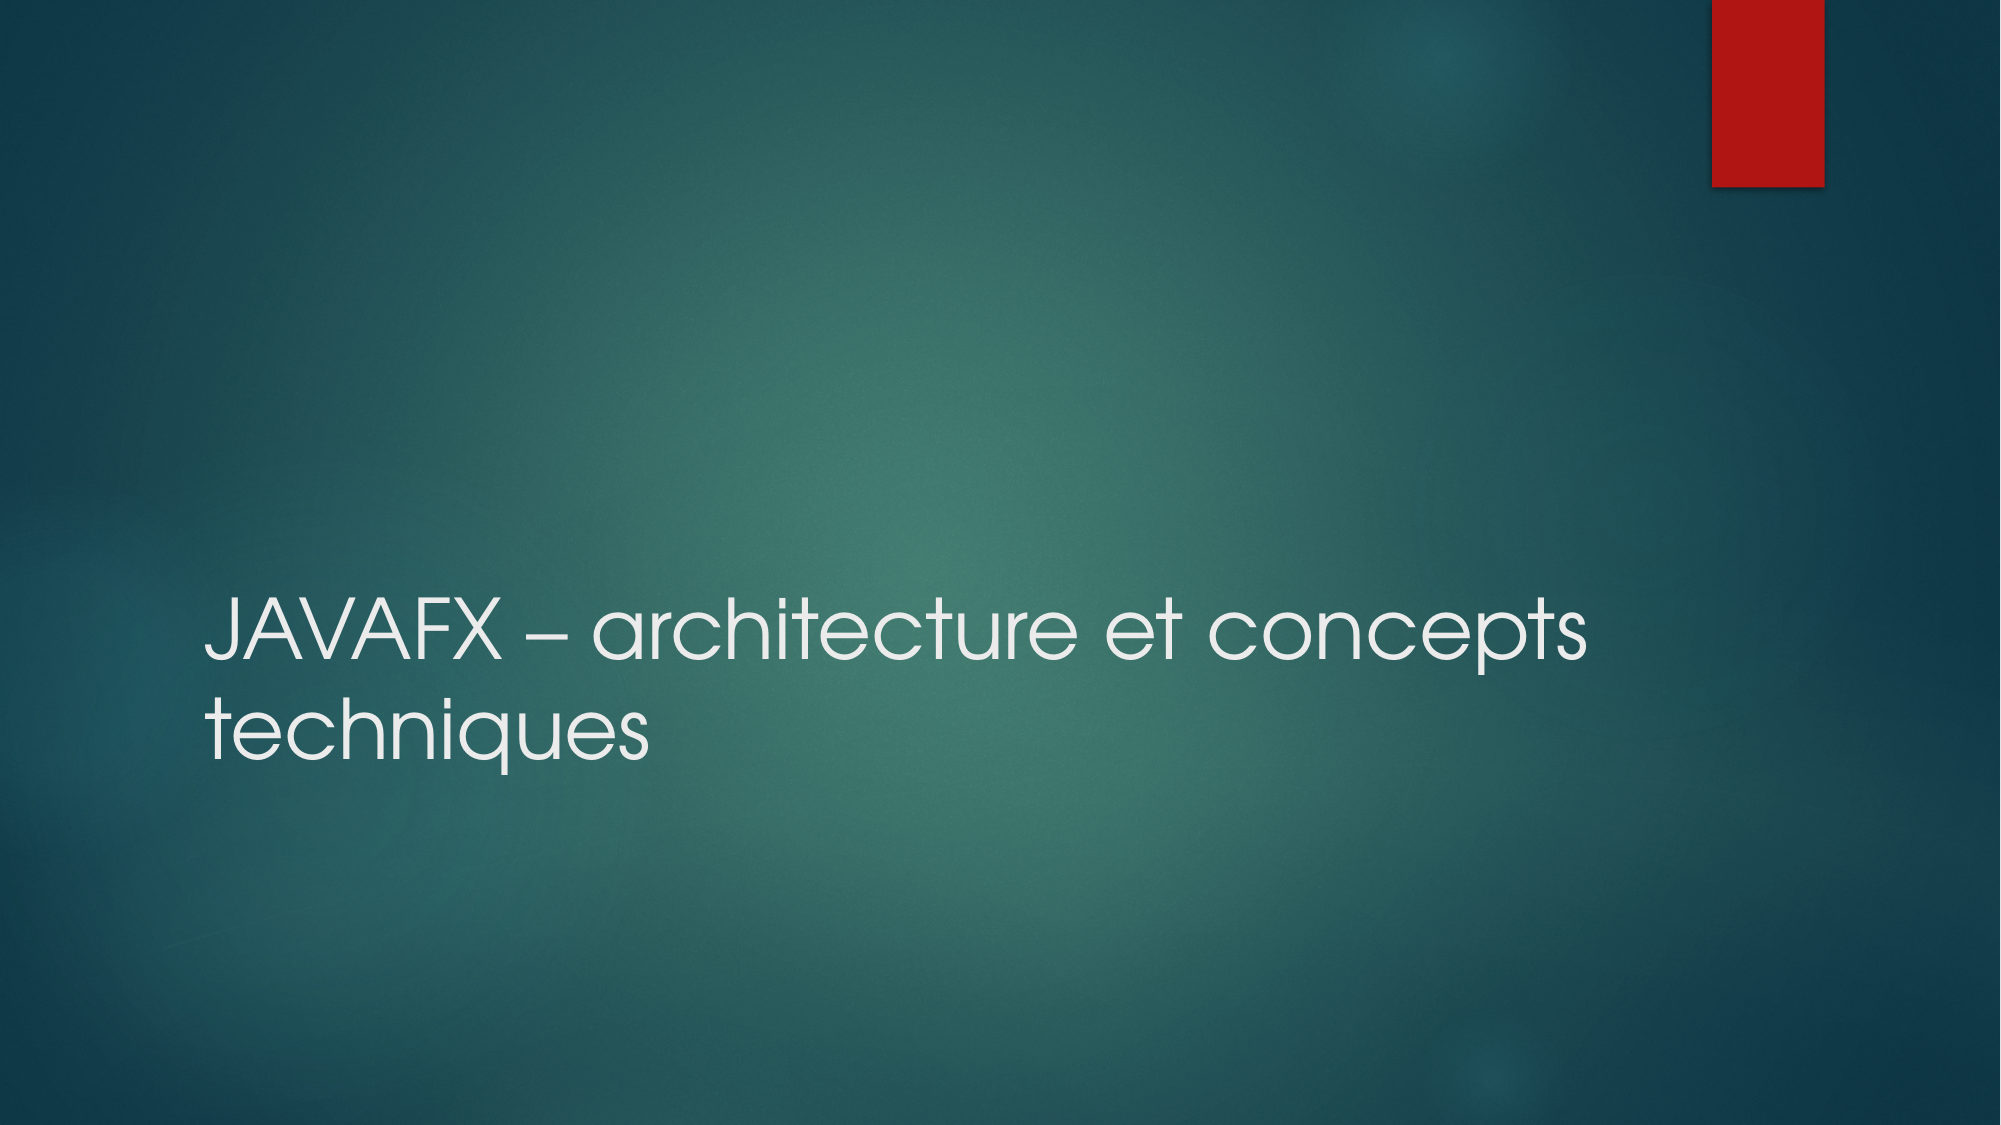

# JAVAFX – architecture et concepts techniques